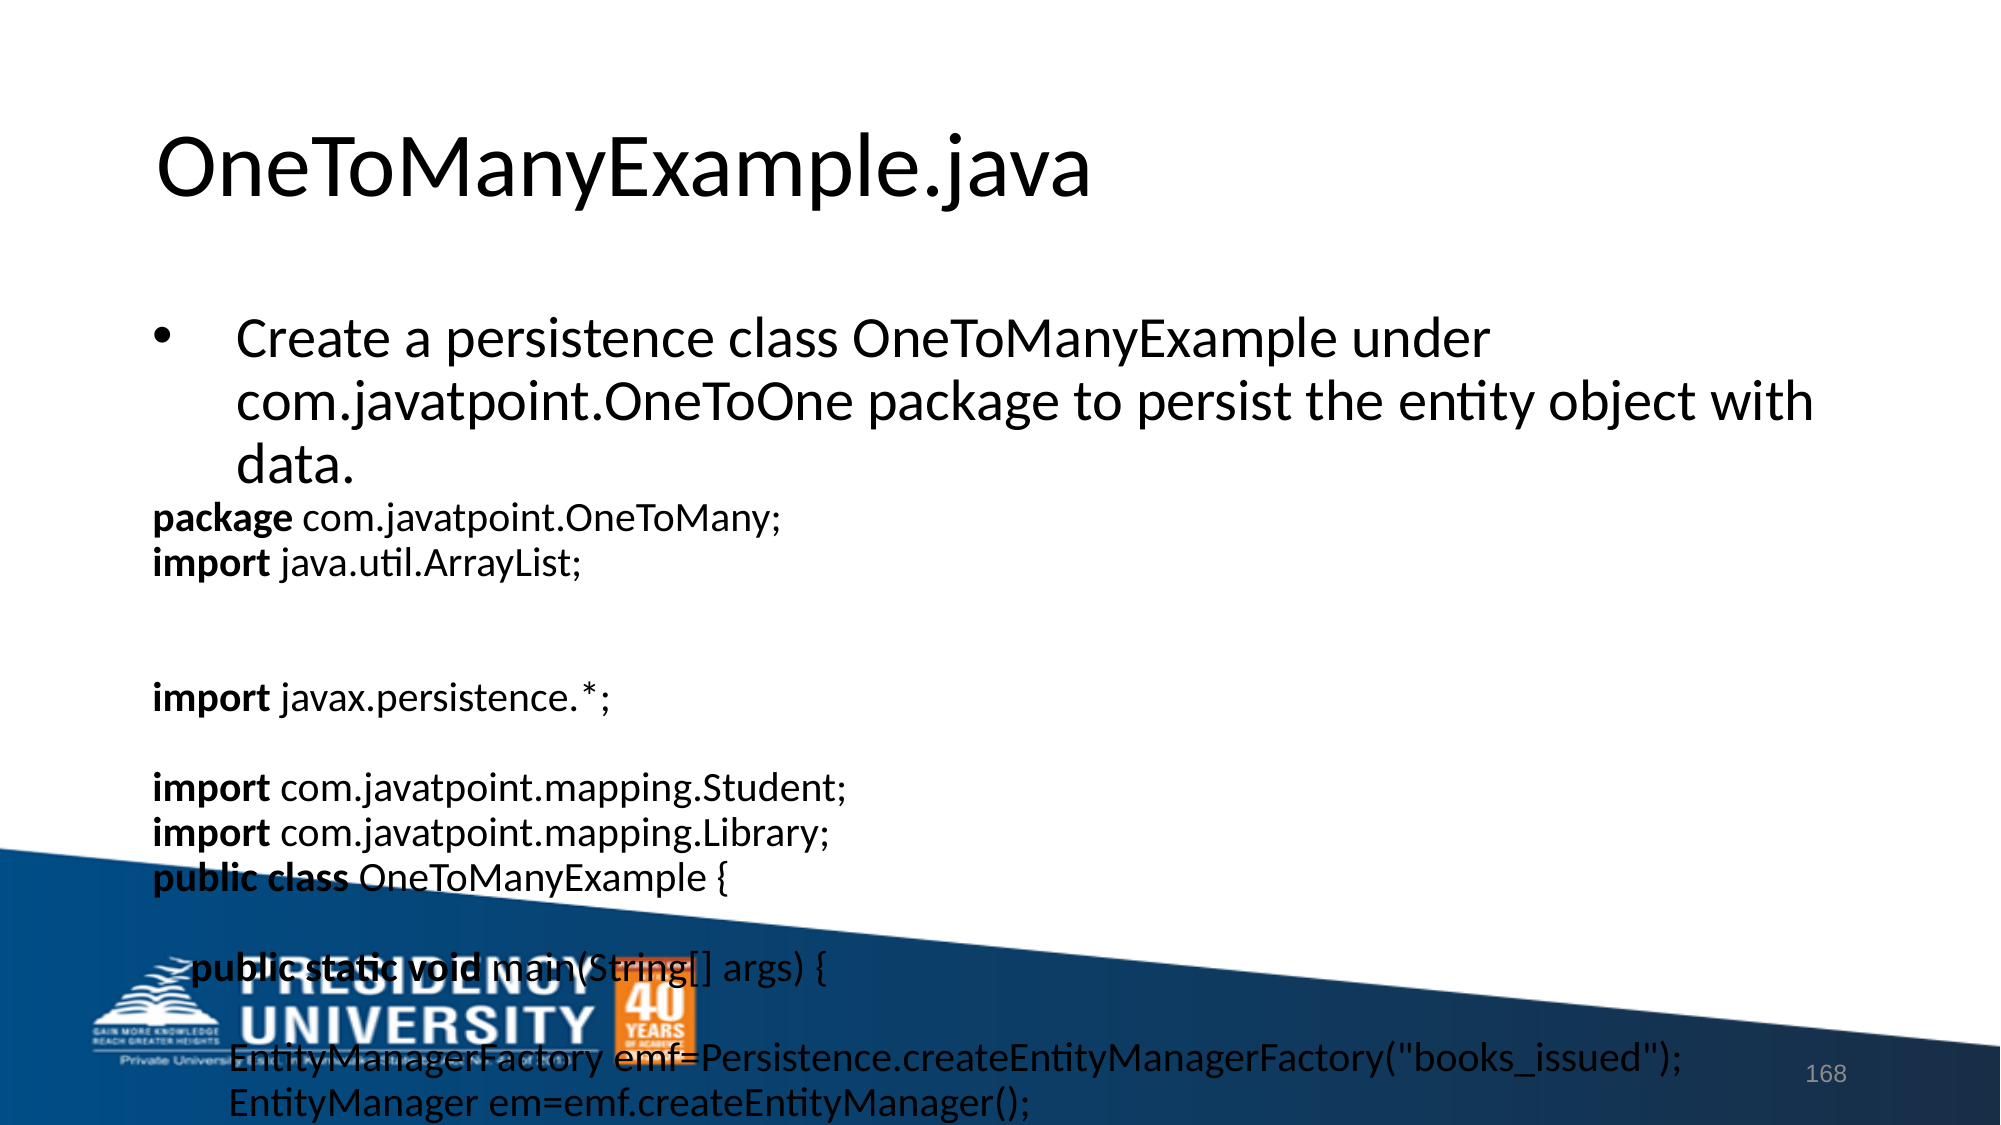

# OneToManyExample.java
Create a persistence class OneToManyExample under com.javatpoint.OneToOne package to persist the entity object with data.
package com.javatpoint.OneToMany;
import java.util.ArrayList;

import javax.persistence.*;

import com.javatpoint.mapping.Student;
import com.javatpoint.mapping.Library;
public class OneToManyExample {

    public static void main(String[] args) {

        EntityManagerFactory emf=Persistence.createEntityManagerFactory("books_issued");
        EntityManager em=emf.createEntityManager();

        em.getTransaction().begin();

         Library lib1=new Library();
           lib1.setB_id(101);
           lib1.setB_name("Data Structure");

           Library lib2=new Library();
           lib2.setB_id(102);
           lib2.setB_name("DBMS");

           em.persist(lib1);
           em.persist(lib2);

           ArrayList<Library> list=new ArrayList<Library>();
           list.add(lib1);
           list.add(lib2);

        Student st1=new Student();
         st1.setS_id(1);
           st1.setS_name("Vipul");
           st1.setBooks_issued(list);

           em.persist(st1);

        em.getTransaction().commit();
        em.close();
        emf.close();

    }

}

168